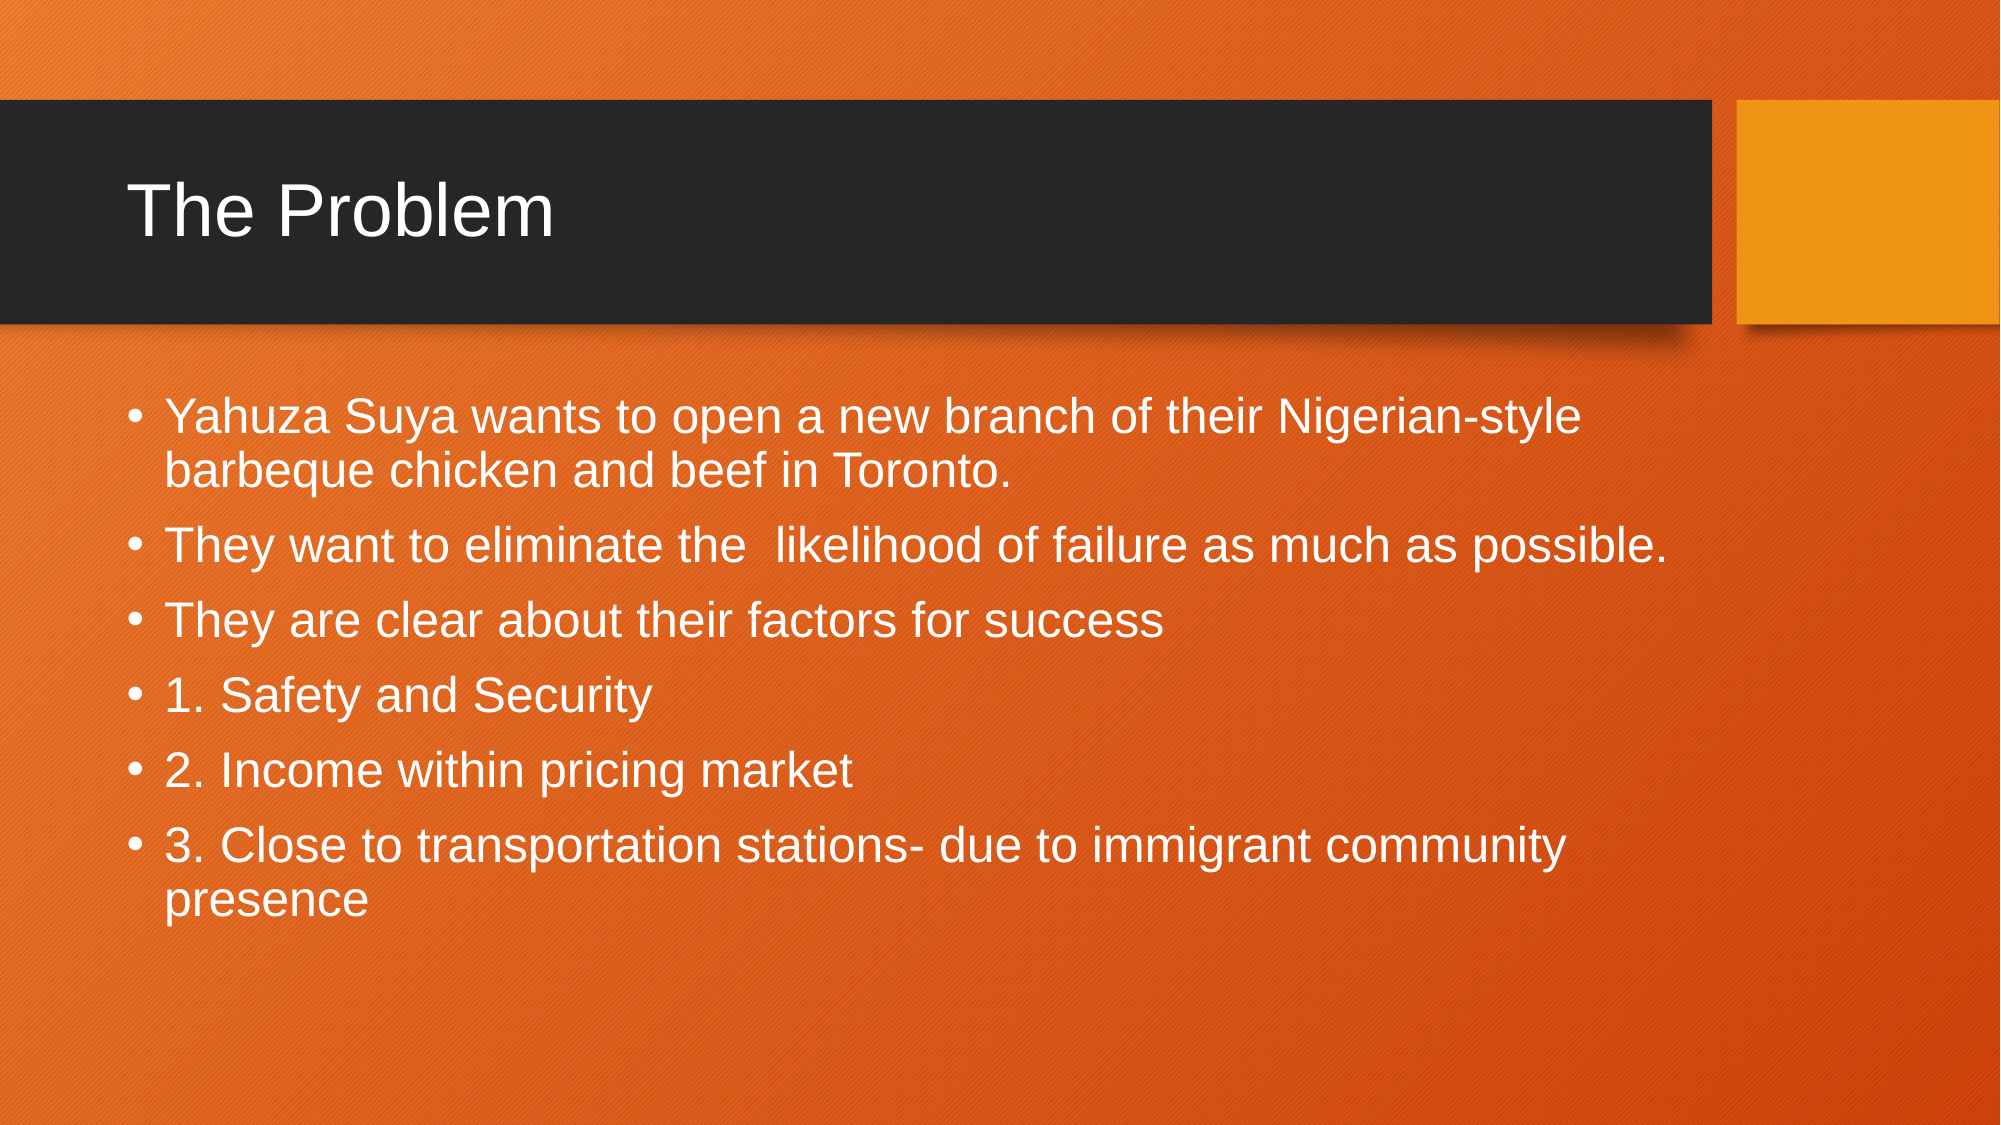

# The Problem
Yahuza Suya wants to open a new branch of their Nigerian-style barbeque chicken and beef in Toronto.
They want to eliminate the  likelihood of failure as much as possible.
They are clear about their factors for success
1. Safety and Security
2. Income within pricing market
3. Close to transportation stations- due to immigrant community presence